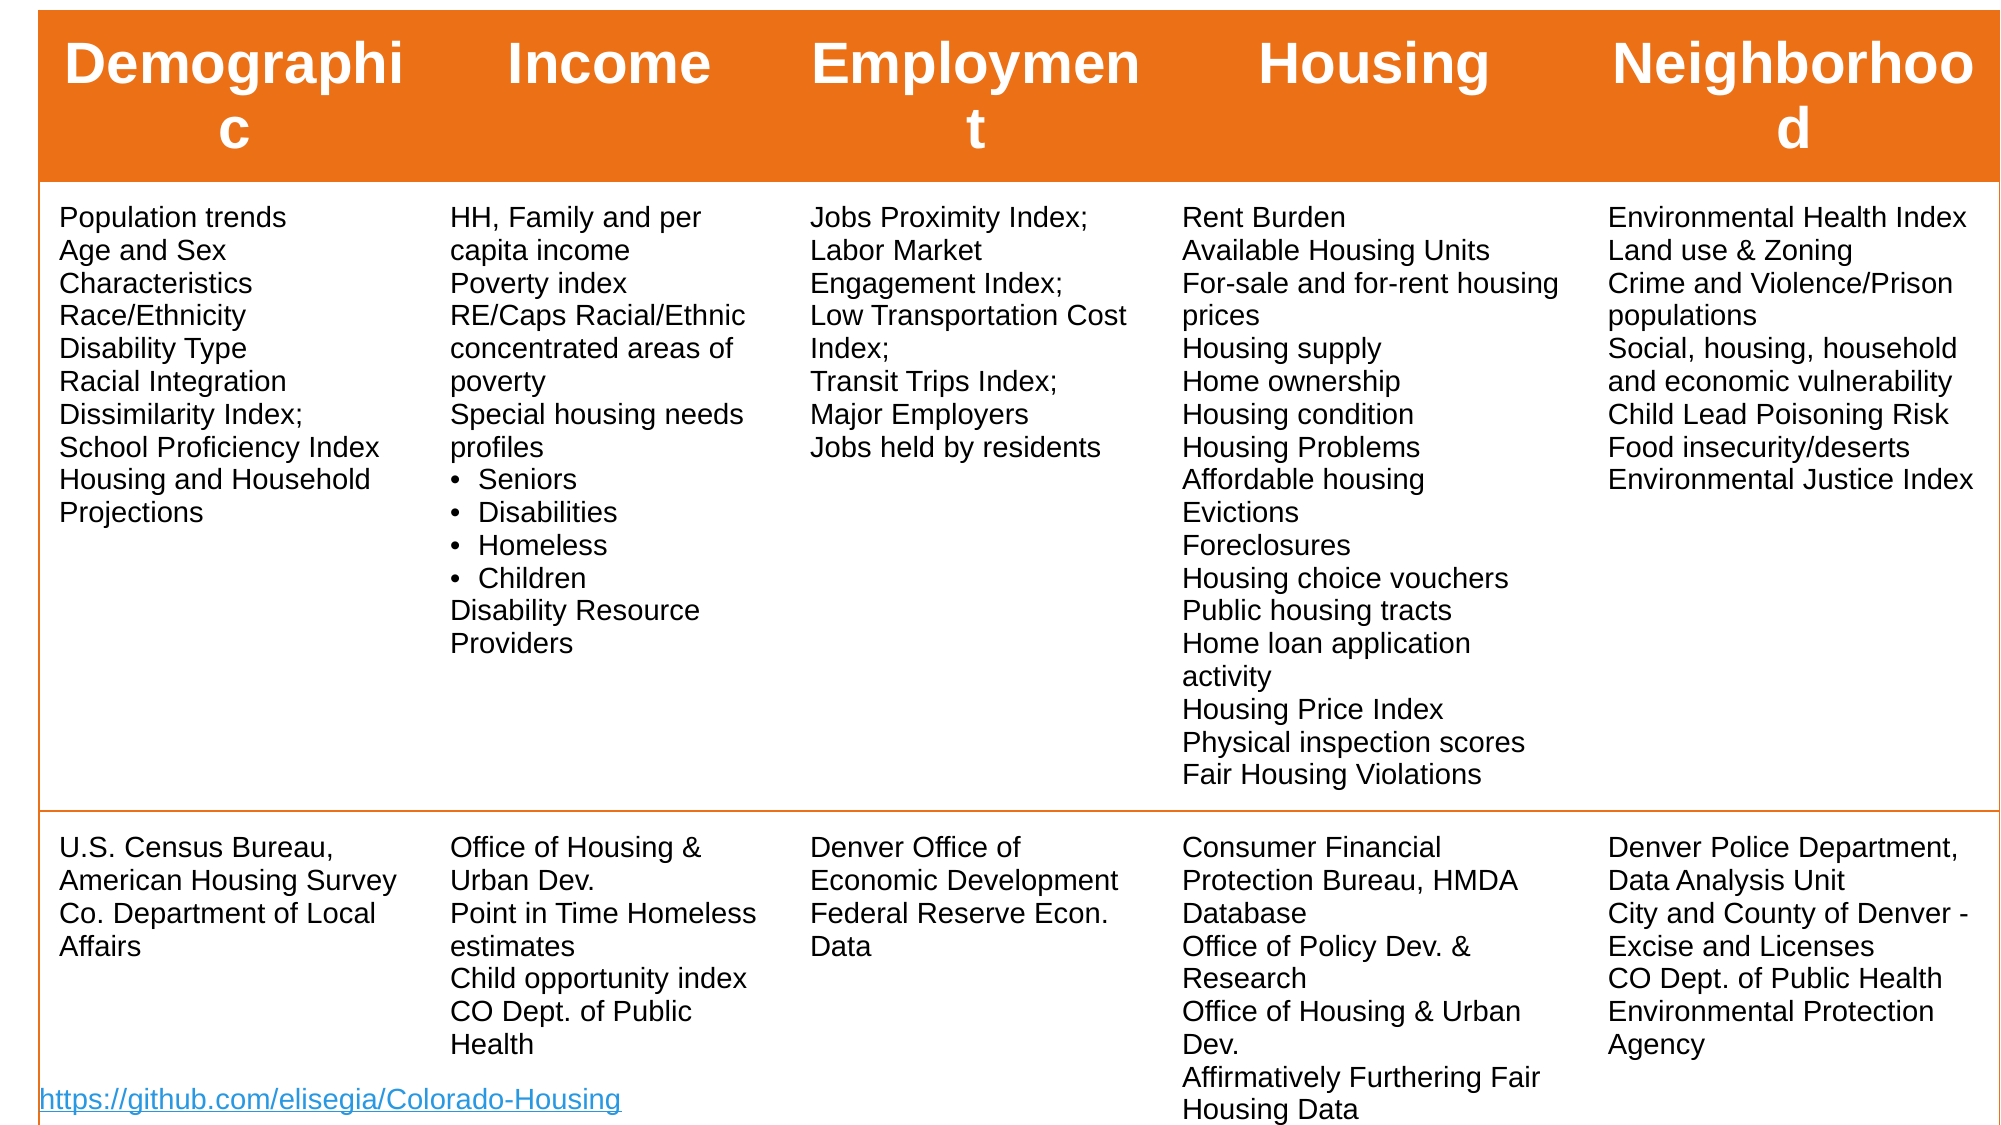

| Demographic | Income | Employment | Housing | Neighborhood |
| --- | --- | --- | --- | --- |
| Population trends Age and Sex Characteristics Race/Ethnicity Disability Type Racial Integration Dissimilarity Index; School Proficiency Index Housing and Household Projections | HH, Family and per capita income Poverty index RE/Caps Racial/Ethnic concentrated areas of poverty Special housing needs profiles Seniors Disabilities Homeless Children Disability Resource Providers | Jobs Proximity Index; Labor Market Engagement Index; Low Transportation Cost Index; Transit Trips Index; Major Employers Jobs held by residents | Rent Burden Available Housing Units For-sale and for-rent housing prices Housing supply Home ownership Housing condition Housing Problems Affordable housing Evictions Foreclosures Housing choice vouchers Public housing tracts Home loan application activity Housing Price Index Physical inspection scores Fair Housing Violations | Environmental Health Index Land use & Zoning Crime and Violence/Prison populations Social, housing, household and economic vulnerability Child Lead Poisoning Risk Food insecurity/deserts Environmental Justice Index |
| U.S. Census Bureau, American Housing Survey Co. Department of Local Affairs | Office of Housing & Urban Dev. Point in Time Homeless estimates Child opportunity index CO Dept. of Public Health | Denver Office of Economic Development Federal Reserve Econ. Data | Consumer Financial Protection Bureau, HMDA Database Office of Policy Dev. & Research Office of Housing & Urban Dev. Affirmatively Furthering Fair Housing Data Princeton Eviction Lab | Denver Police Department, Data Analysis Unit City and County of Denver - Excise and Licenses CO Dept. of Public Health Environmental Protection Agency |
https://github.com/elisegia/Colorado-Housing